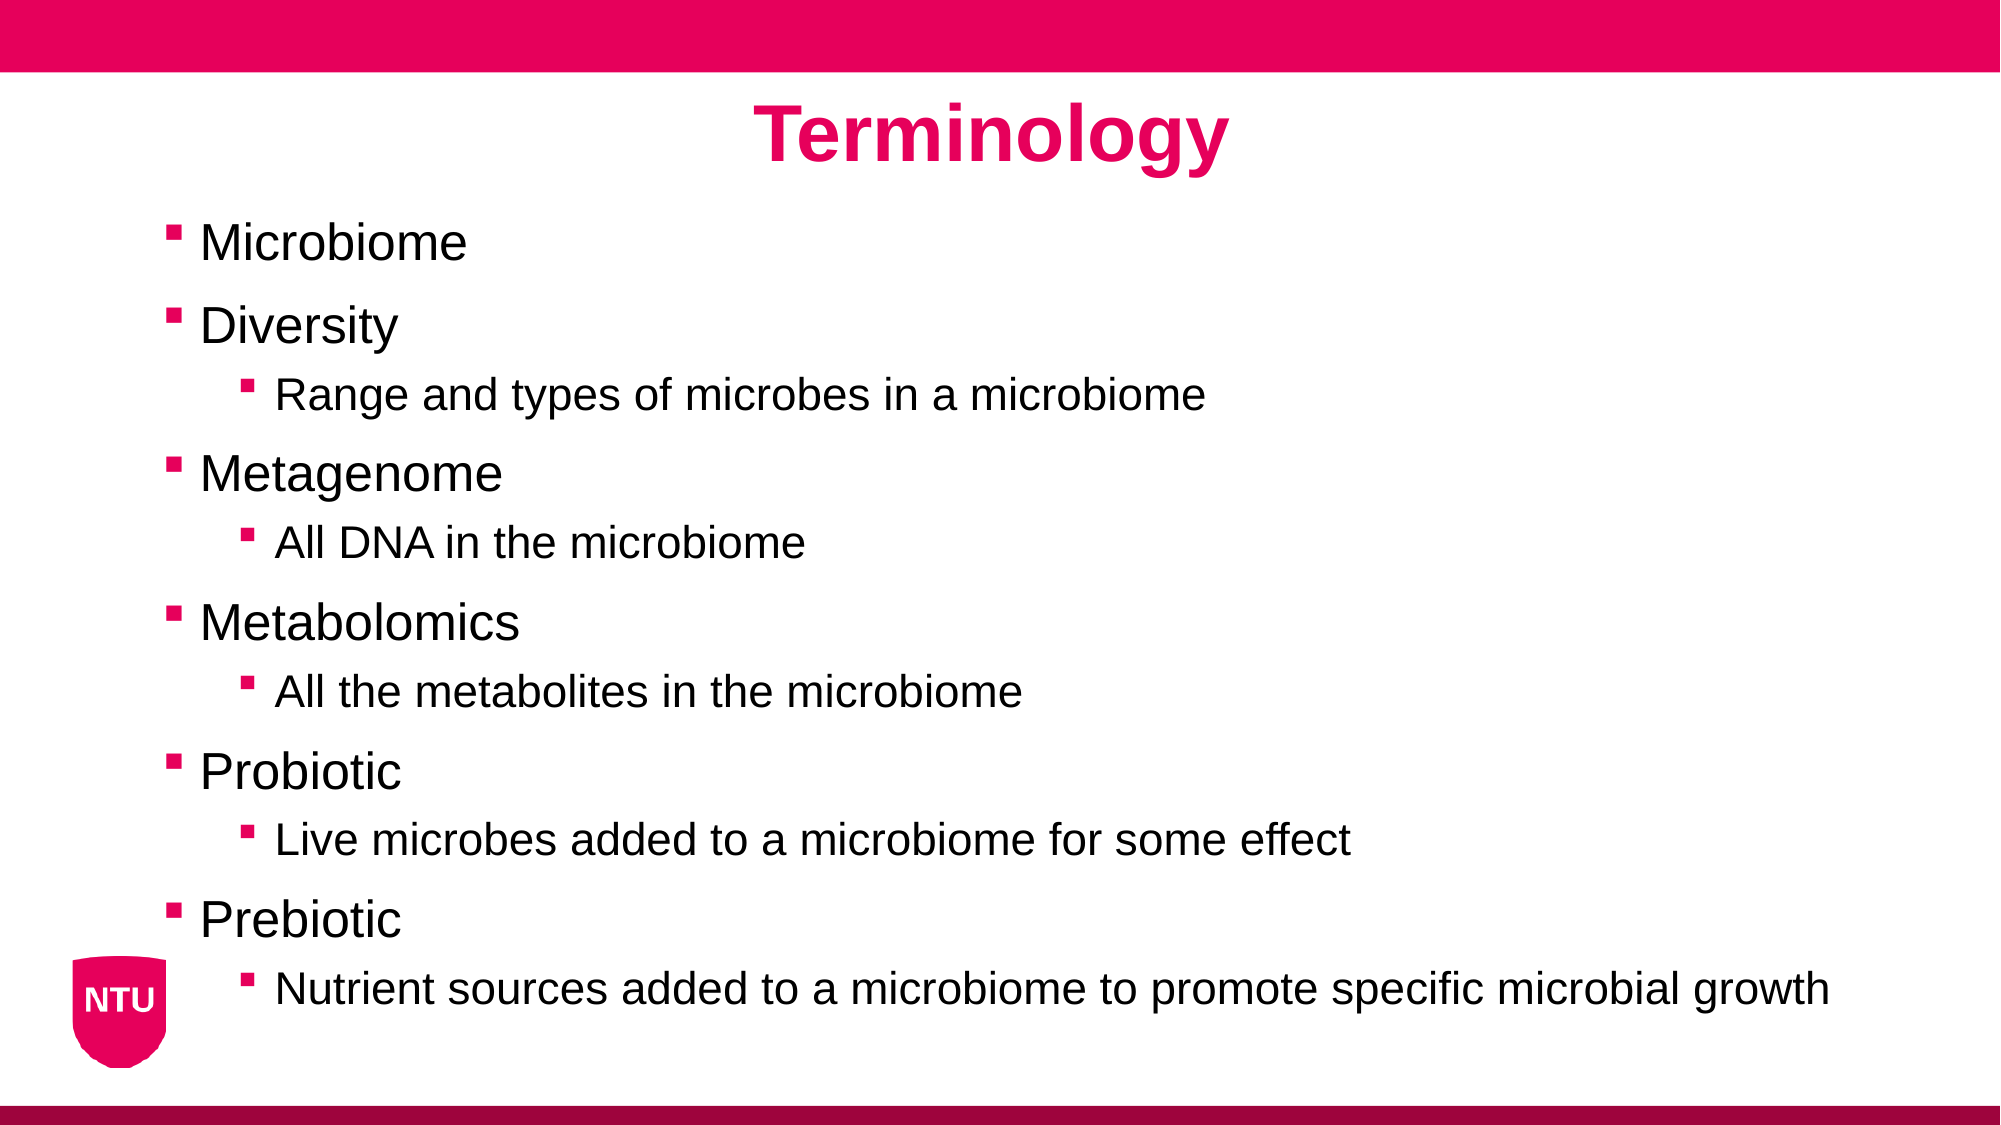

Terminology
Microbiome
Diversity
Range and types of microbes in a microbiome
Metagenome
All DNA in the microbiome
Metabolomics
All the metabolites in the microbiome
Probiotic
Live microbes added to a microbiome for some effect
Prebiotic
Nutrient sources added to a microbiome to promote specific microbial growth